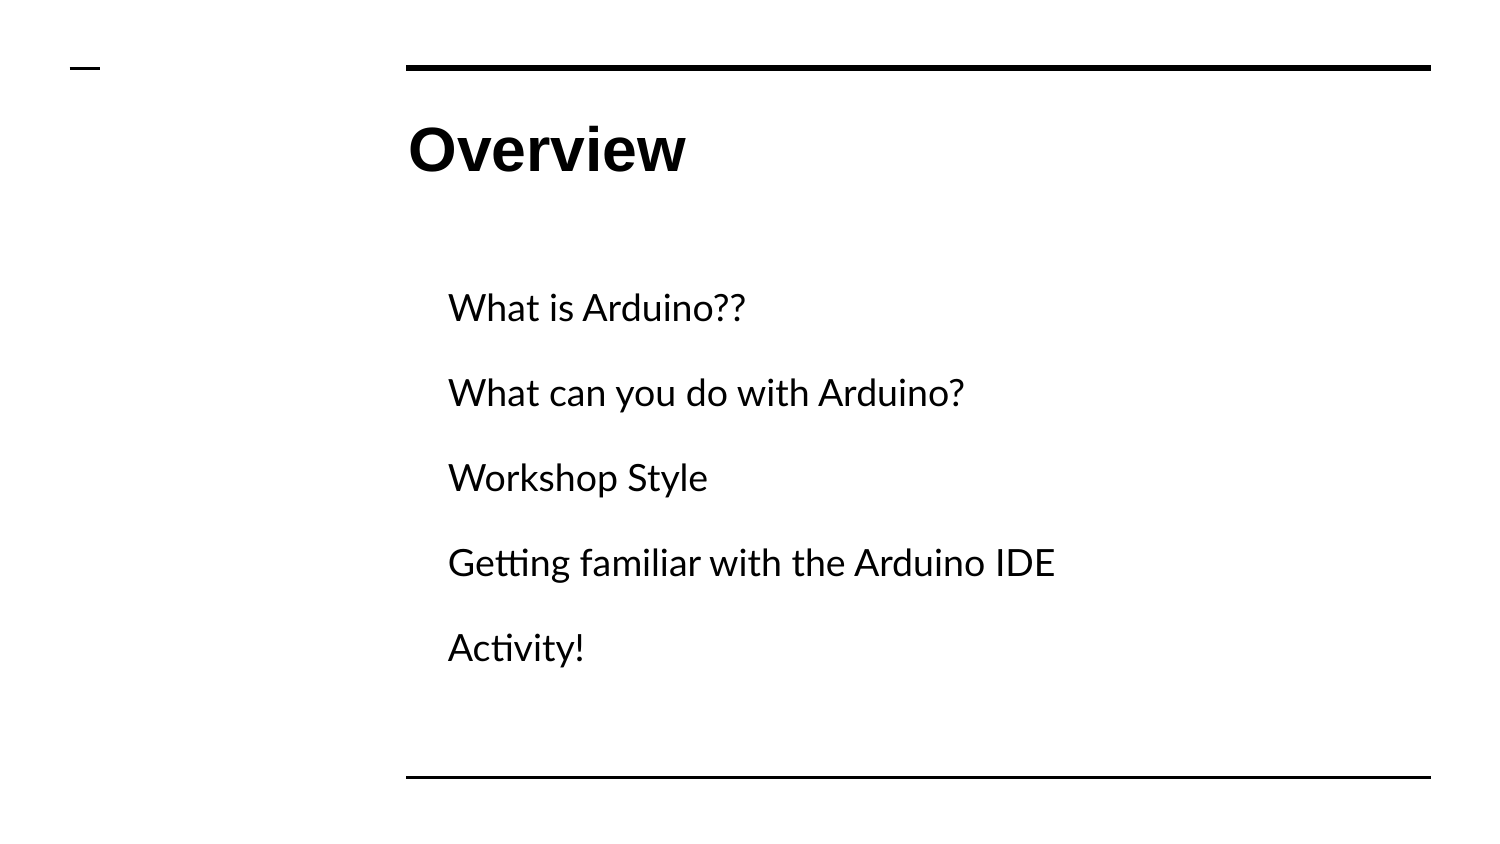

# Overview
What is Arduino??
What can you do with Arduino?
Workshop Style
Getting familiar with the Arduino IDE
Activity!